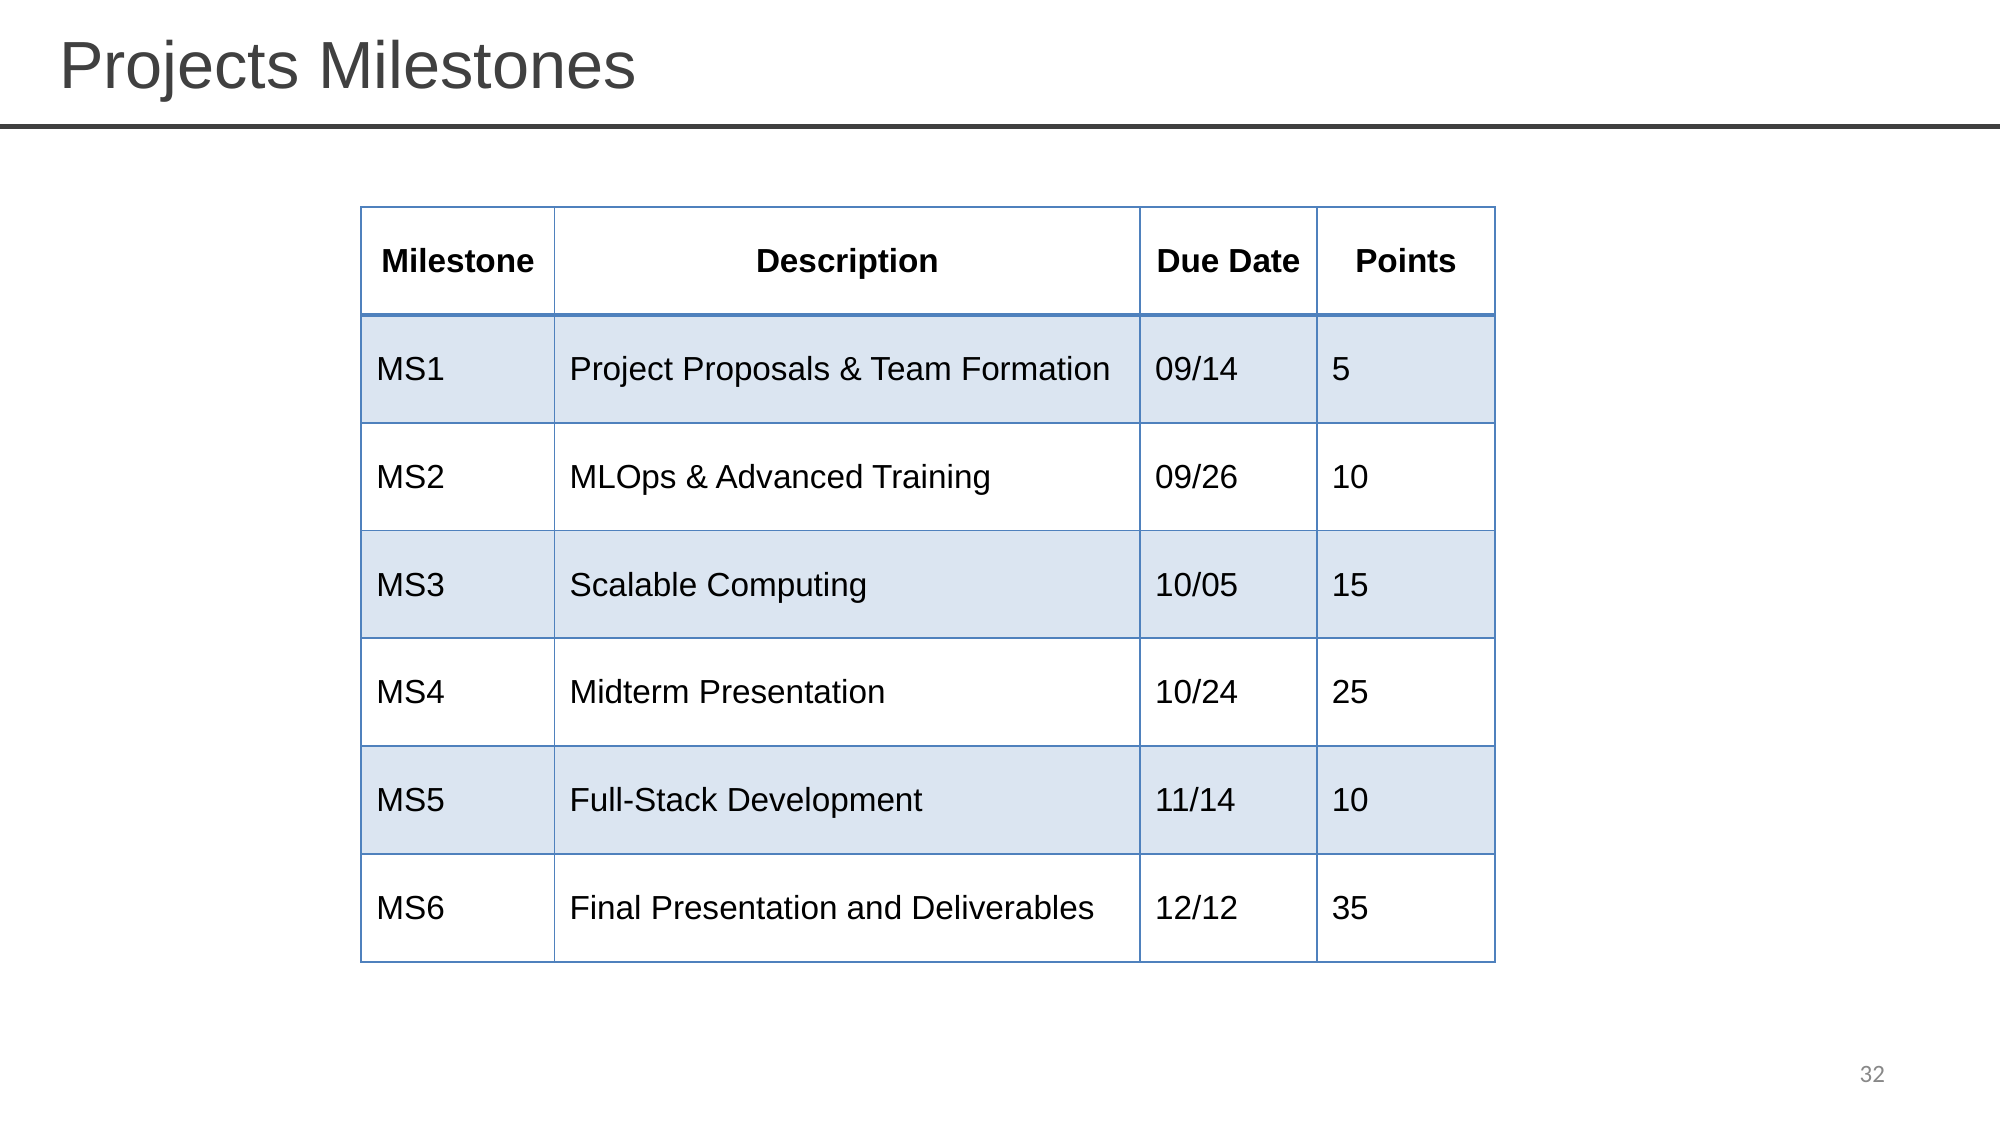

# Projects Milestones
| Milestone | Description | Due Date | Points |
| --- | --- | --- | --- |
| MS1 | Project Proposals & Team Formation | 09/14 | 5 |
| MS2 | MLOps & Advanced Training | 09/26 | 10 |
| MS3 | Scalable Computing | 10/05 | 15 |
| MS4 | Midterm Presentation | 10/24 | 25 |
| MS5 | Full-Stack Development | 11/14 | 10 |
| MS6 | Final Presentation and Deliverables | 12/12 | 35 |
32